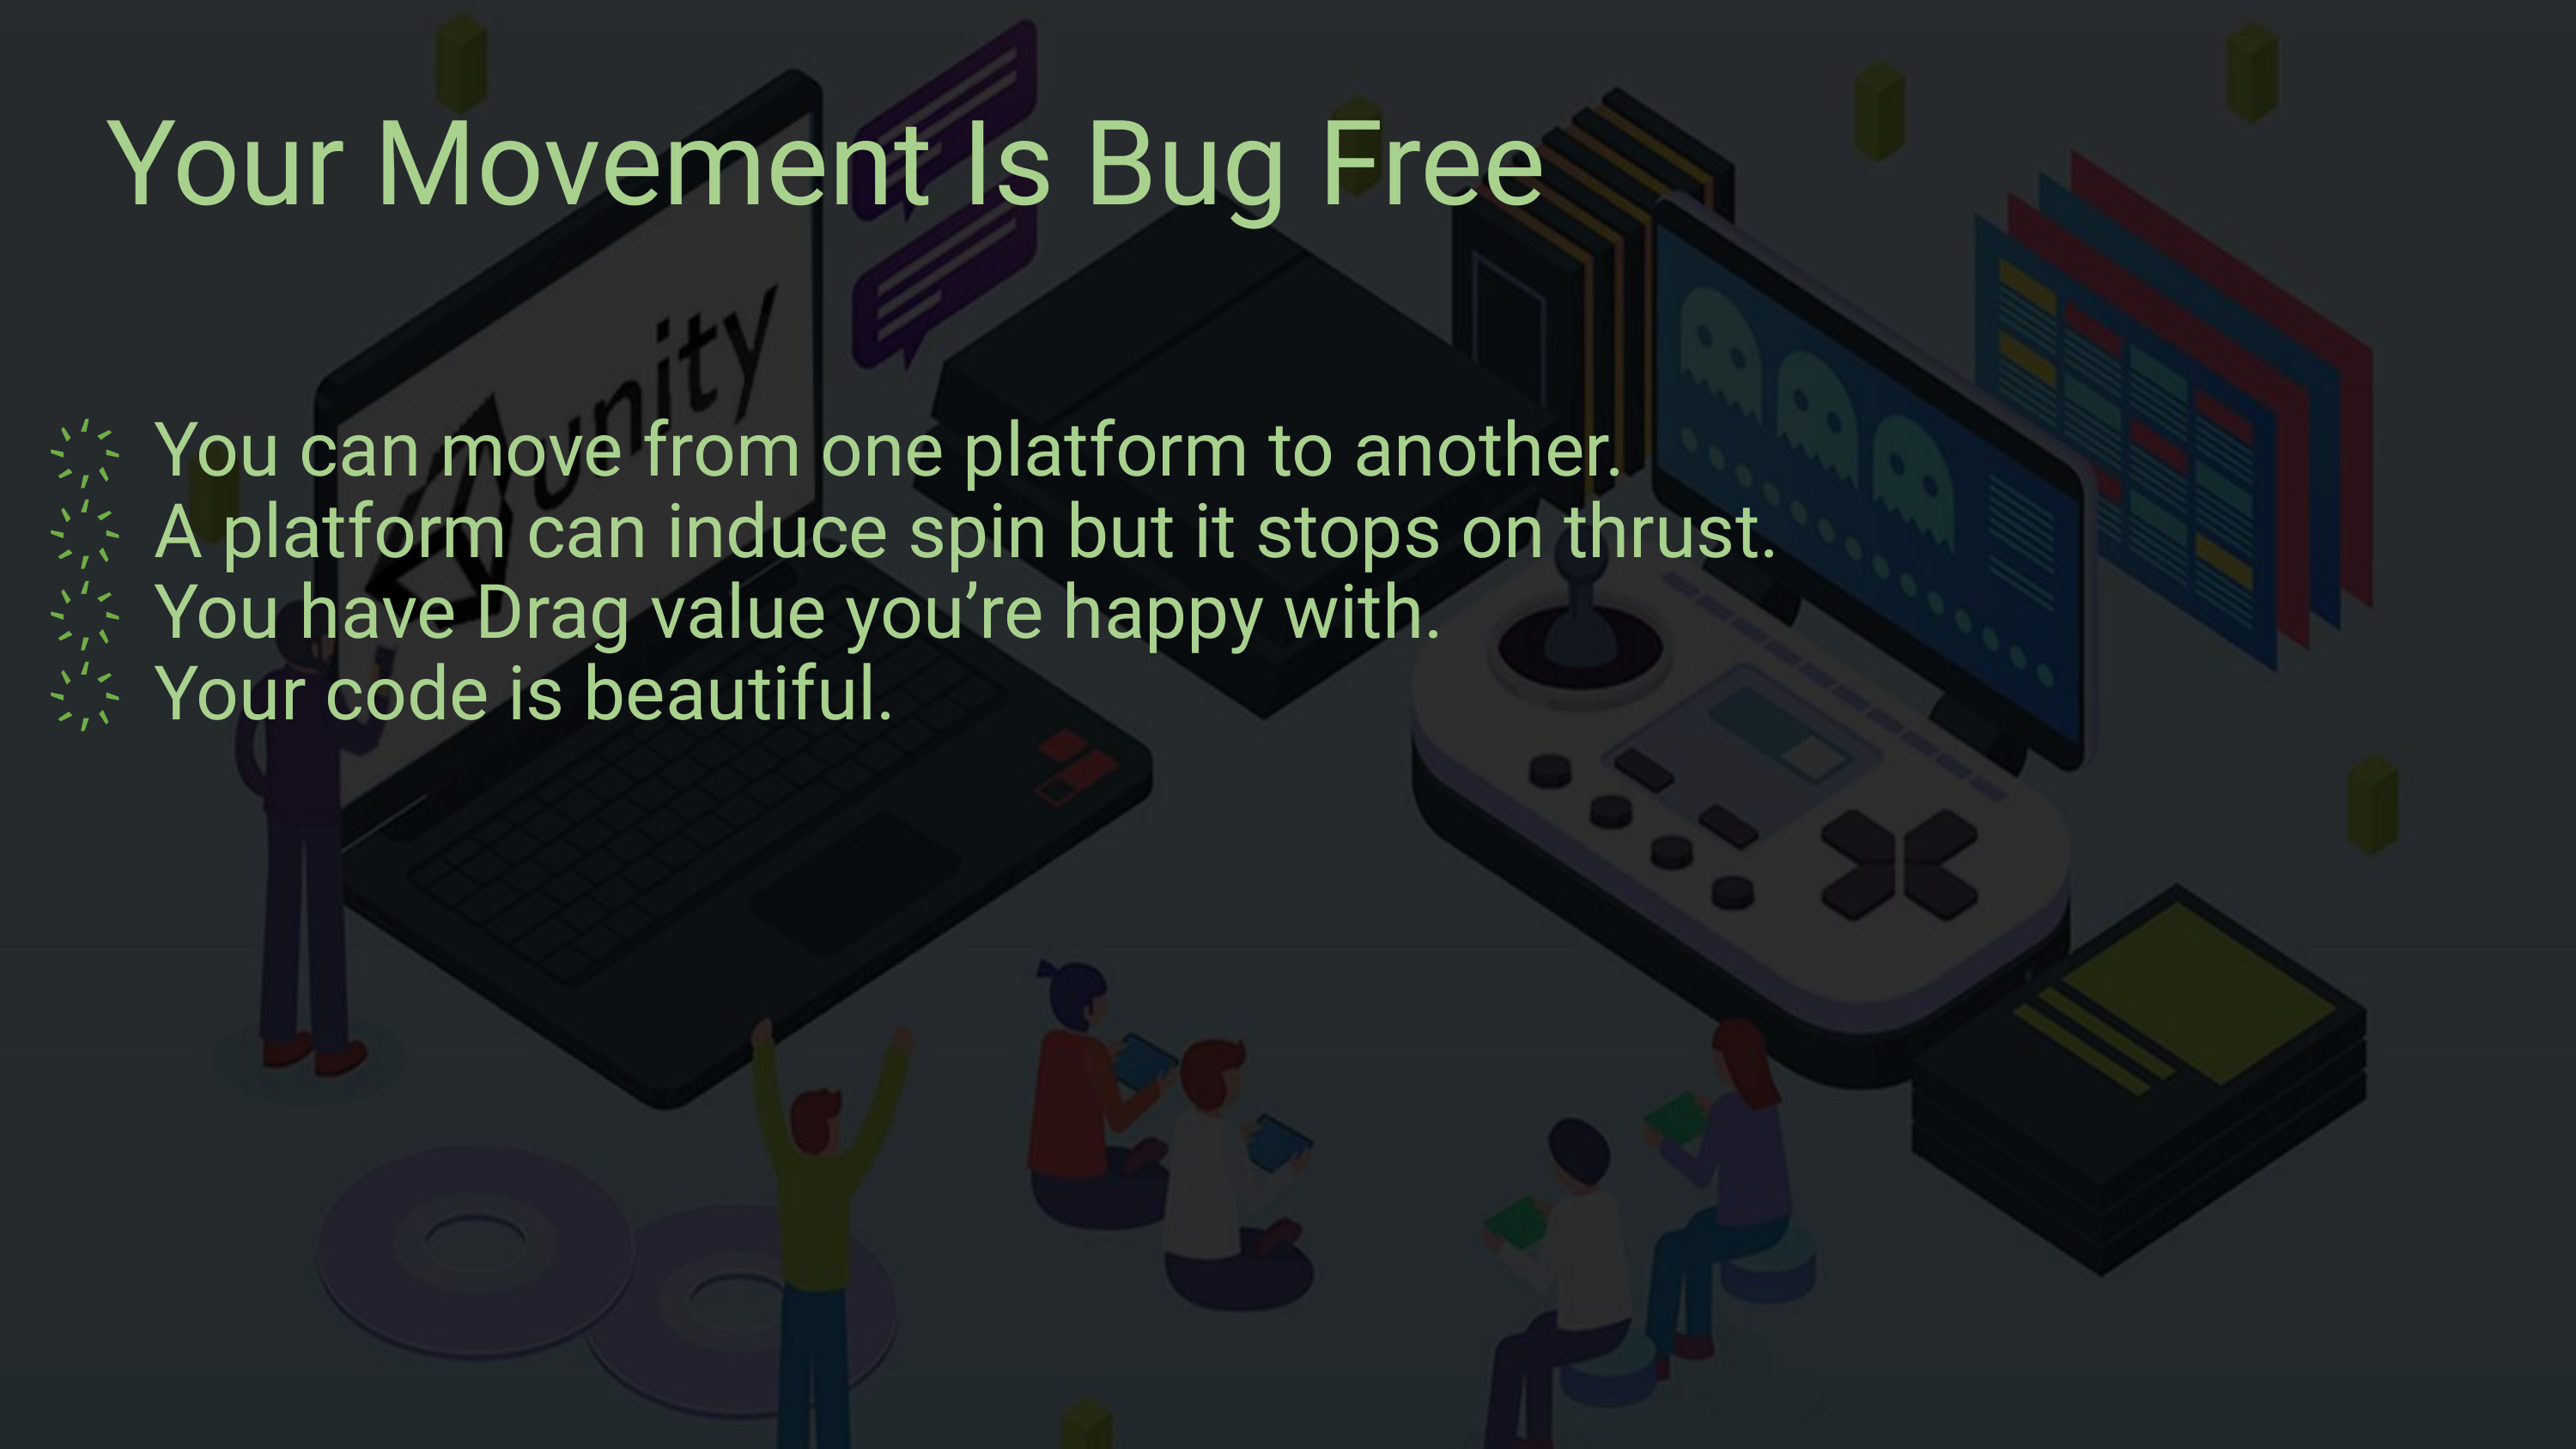

# Your Movement Is Bug Free
You can move from one platform to another.
A platform can induce spin but it stops on thrust.
You have Drag value you’re happy with.
Your code is beautiful.